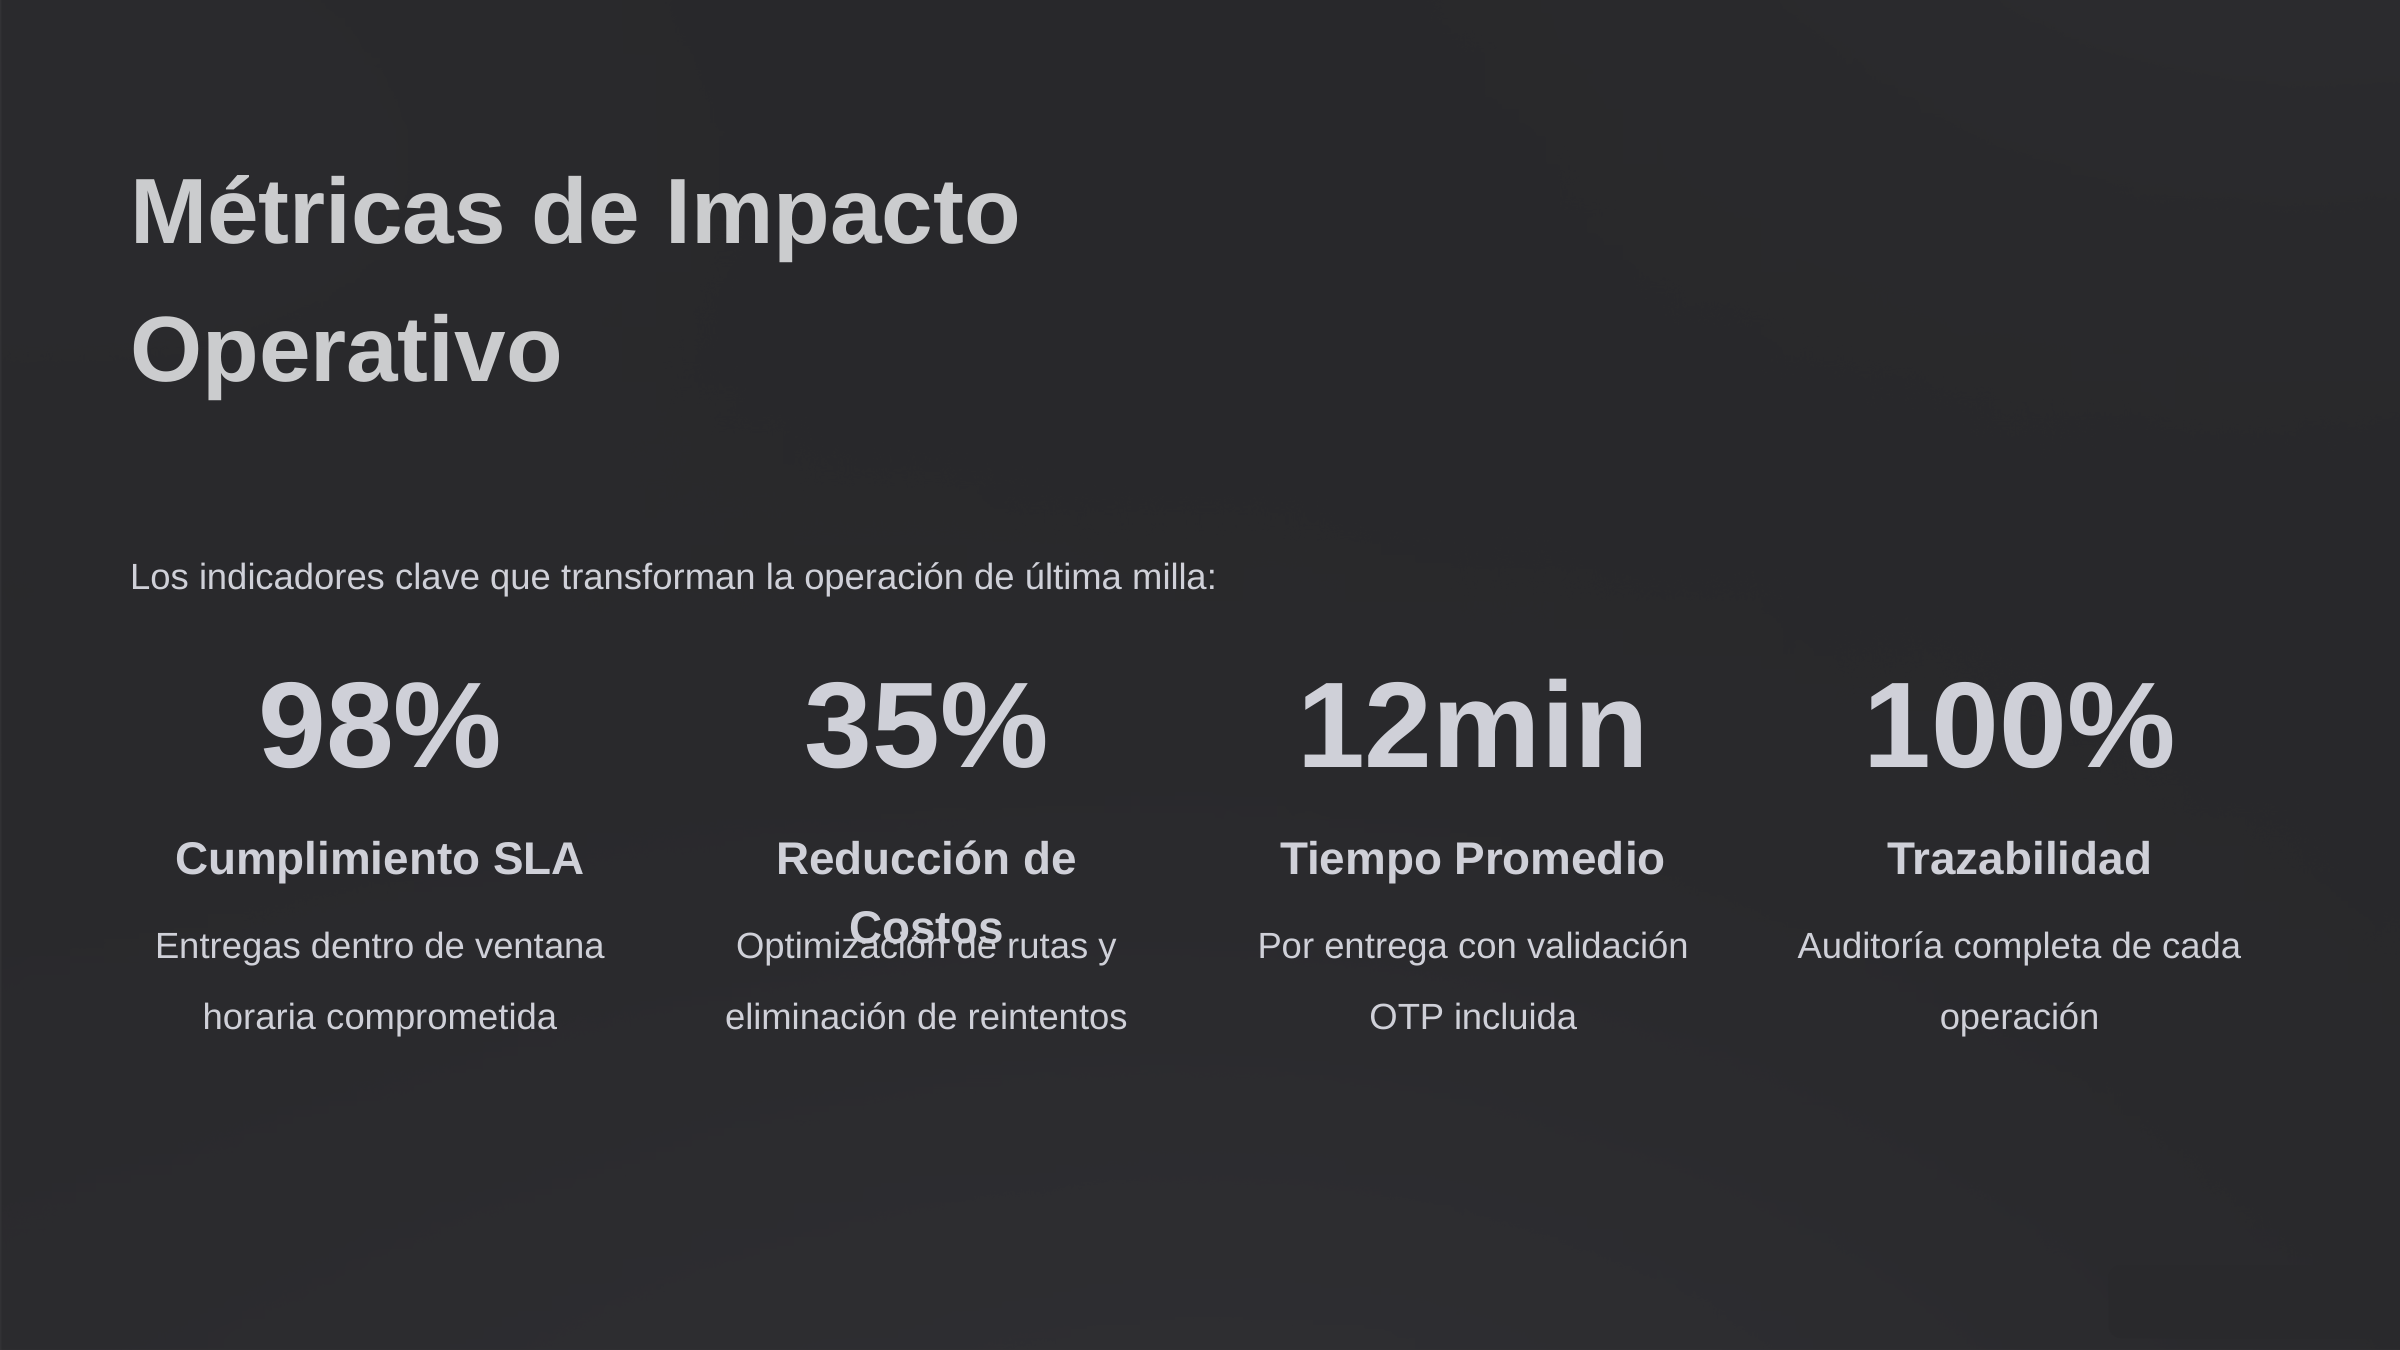

Métricas de Impacto Operativo
Los indicadores clave que transforman la operación de última milla:
98%
35%
12min
100%
Cumplimiento SLA
Reducción de Costos
Tiempo Promedio
Trazabilidad
Entregas dentro de ventana horaria comprometida
Optimización de rutas y eliminación de reintentos
Por entrega con validación OTP incluida
Auditoría completa de cada operación